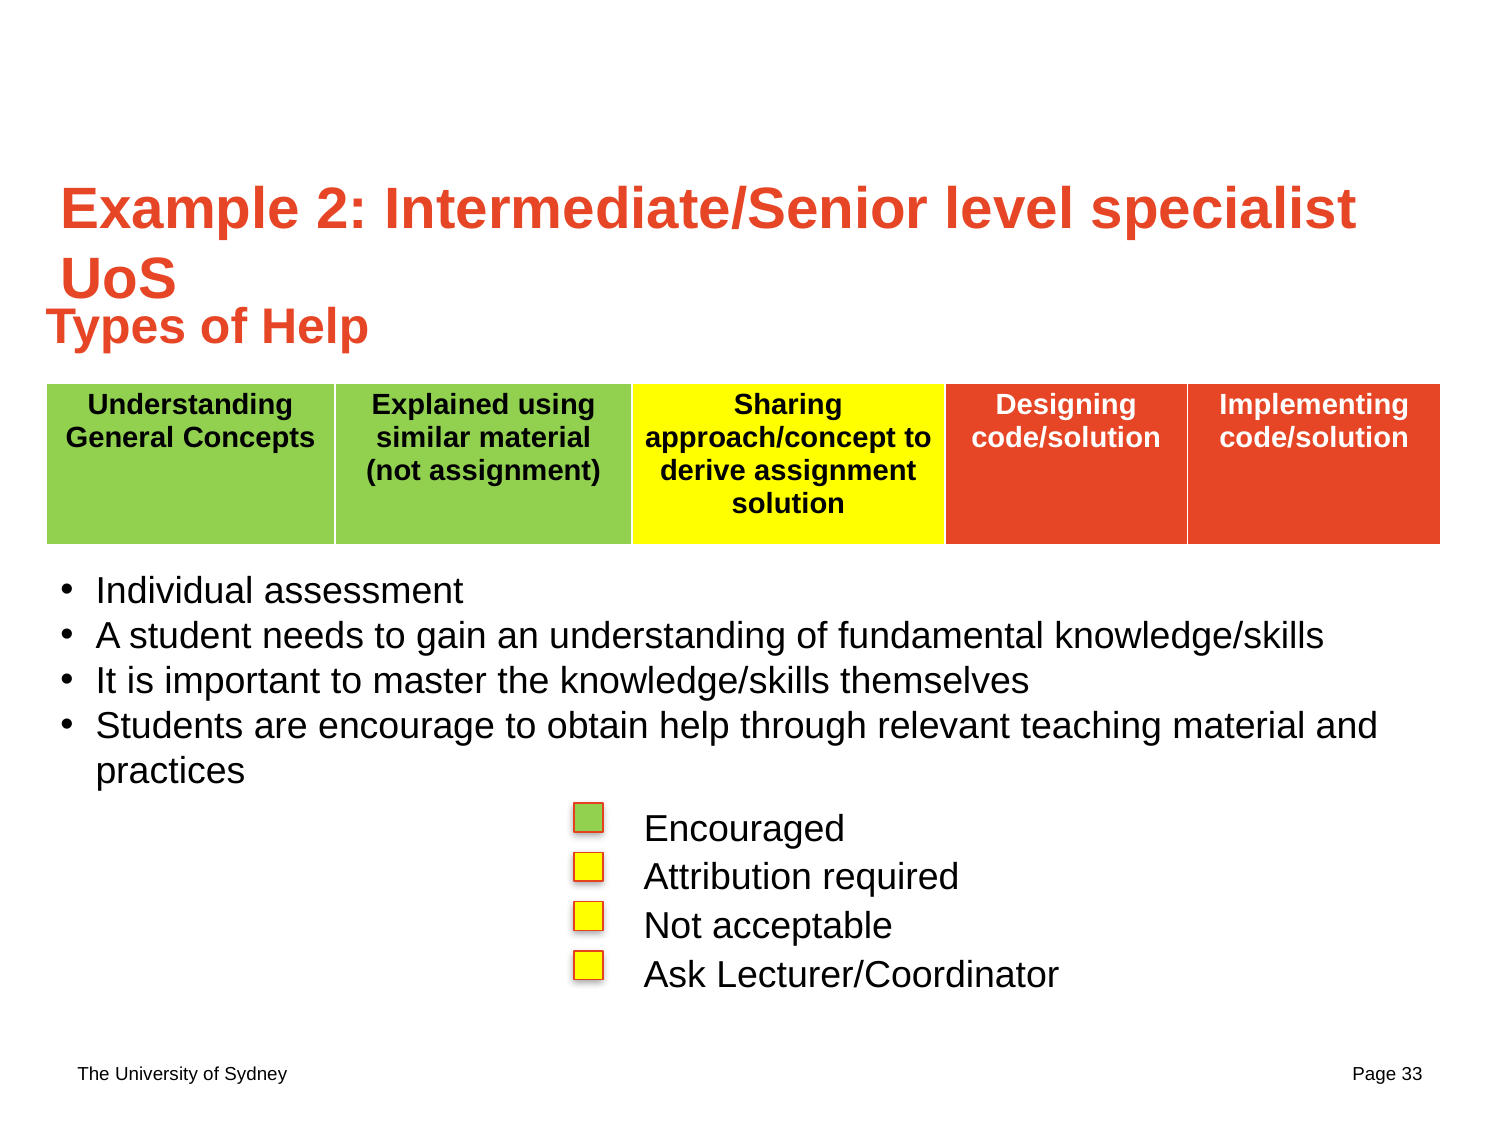

# Example 2: Intermediate/Senior level specialist UoS
Types of Help
| Understanding General Concepts | Explained using similar material (not assignment) | Sharing approach/concept to derive assignment solution | Designing code/solution | Implementing code/solution |
| --- | --- | --- | --- | --- |
Individual assessment
A student needs to gain an understanding of fundamental knowledge/skills
It is important to master the knowledge/skills themselves
Students are encourage to obtain help through relevant teaching material and practices
Encouraged

Attribution required

Not acceptable

Ask Lecturer/Coordinator